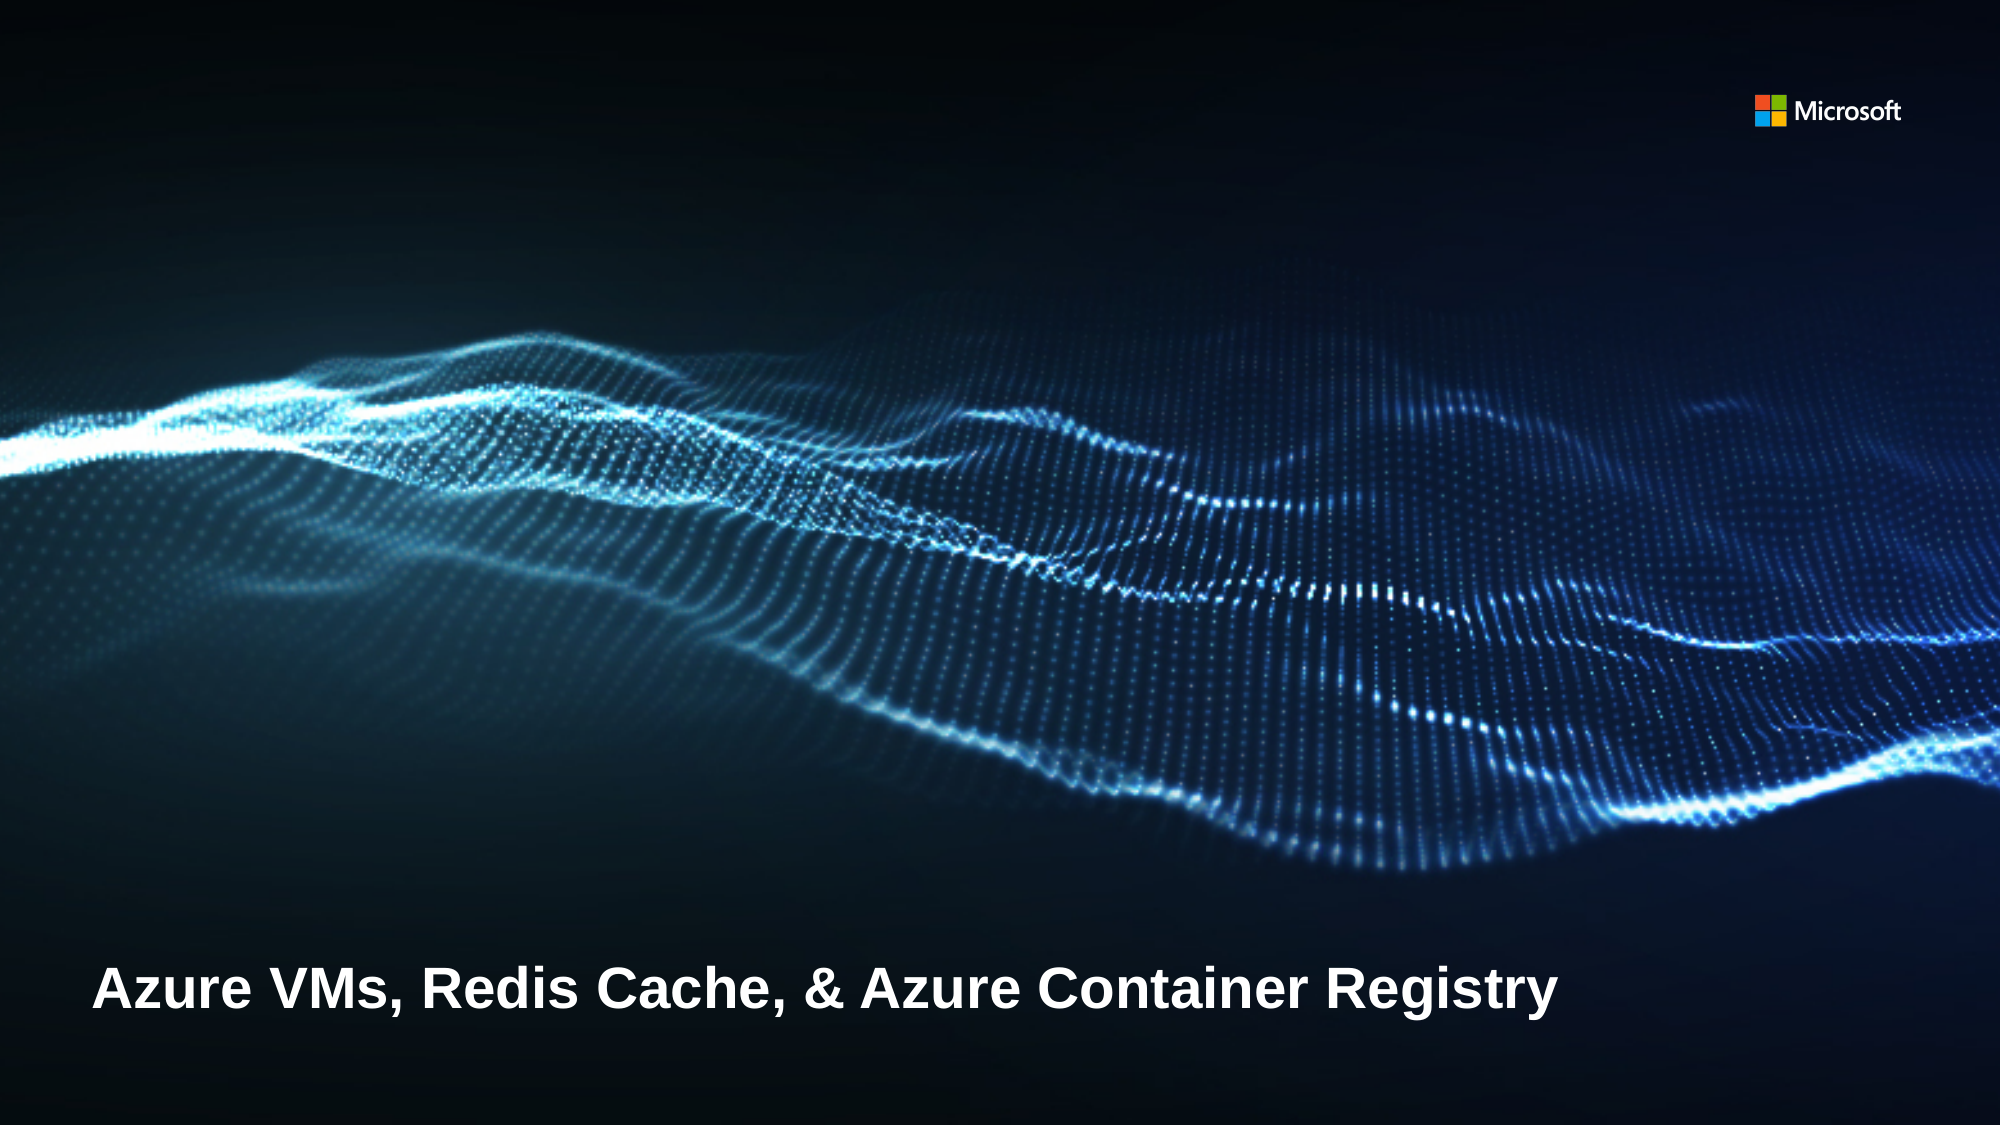

# Azure VMs, Redis Cache, & Azure Container Registry